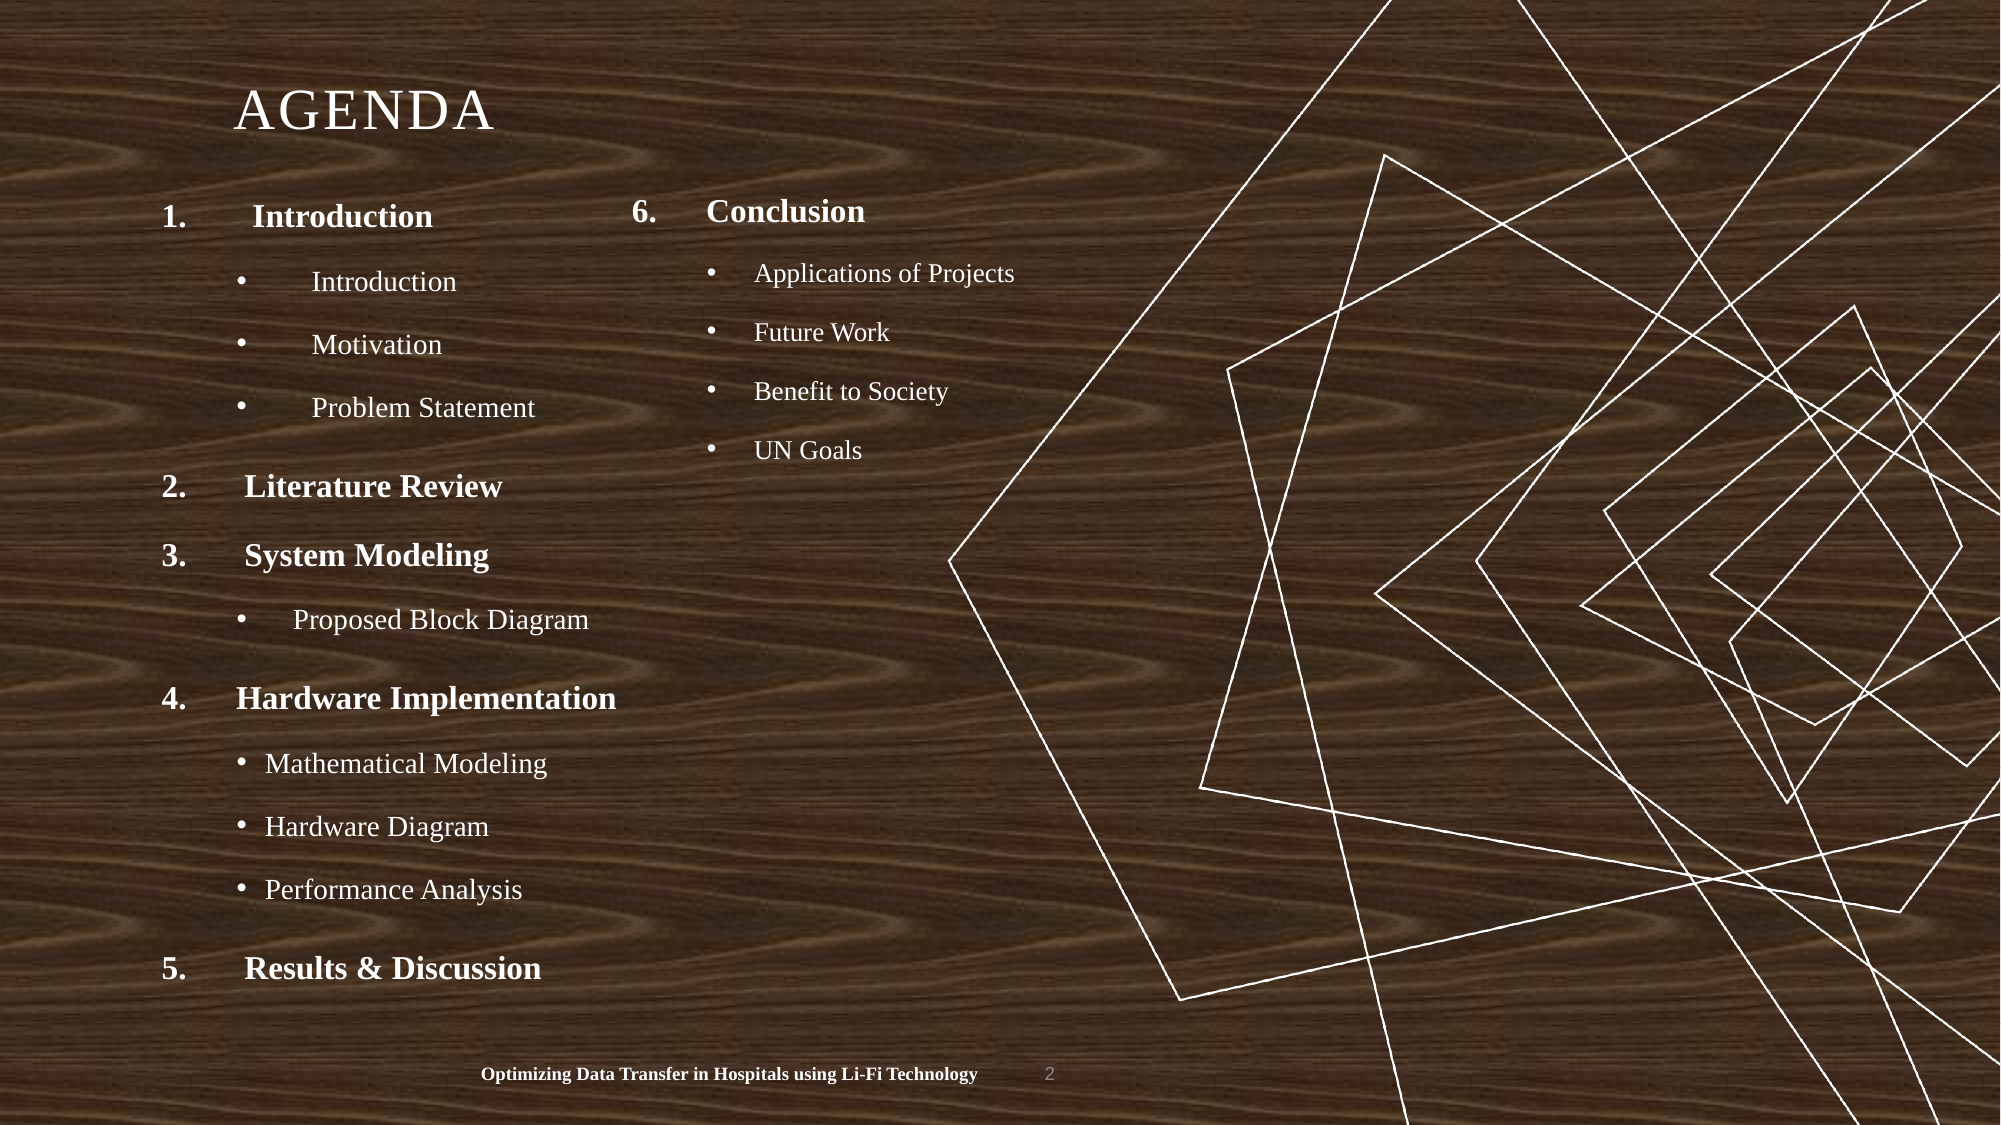

# AGENDA
6.      Conclusion
Applications of Projects
Future Work
Benefit to Society
UN Goals
1.        Introduction
Introduction
Motivation
Problem Statement
2.       Literature Review
3.       System Modeling
Proposed Block Diagram
4.      Hardware Implementation
Mathematical Modeling
Hardware Diagram
Performance Analysis
5.       Results & Discussion

Optimizing Data Transfer in Hospitals using Li-Fi Technology
2